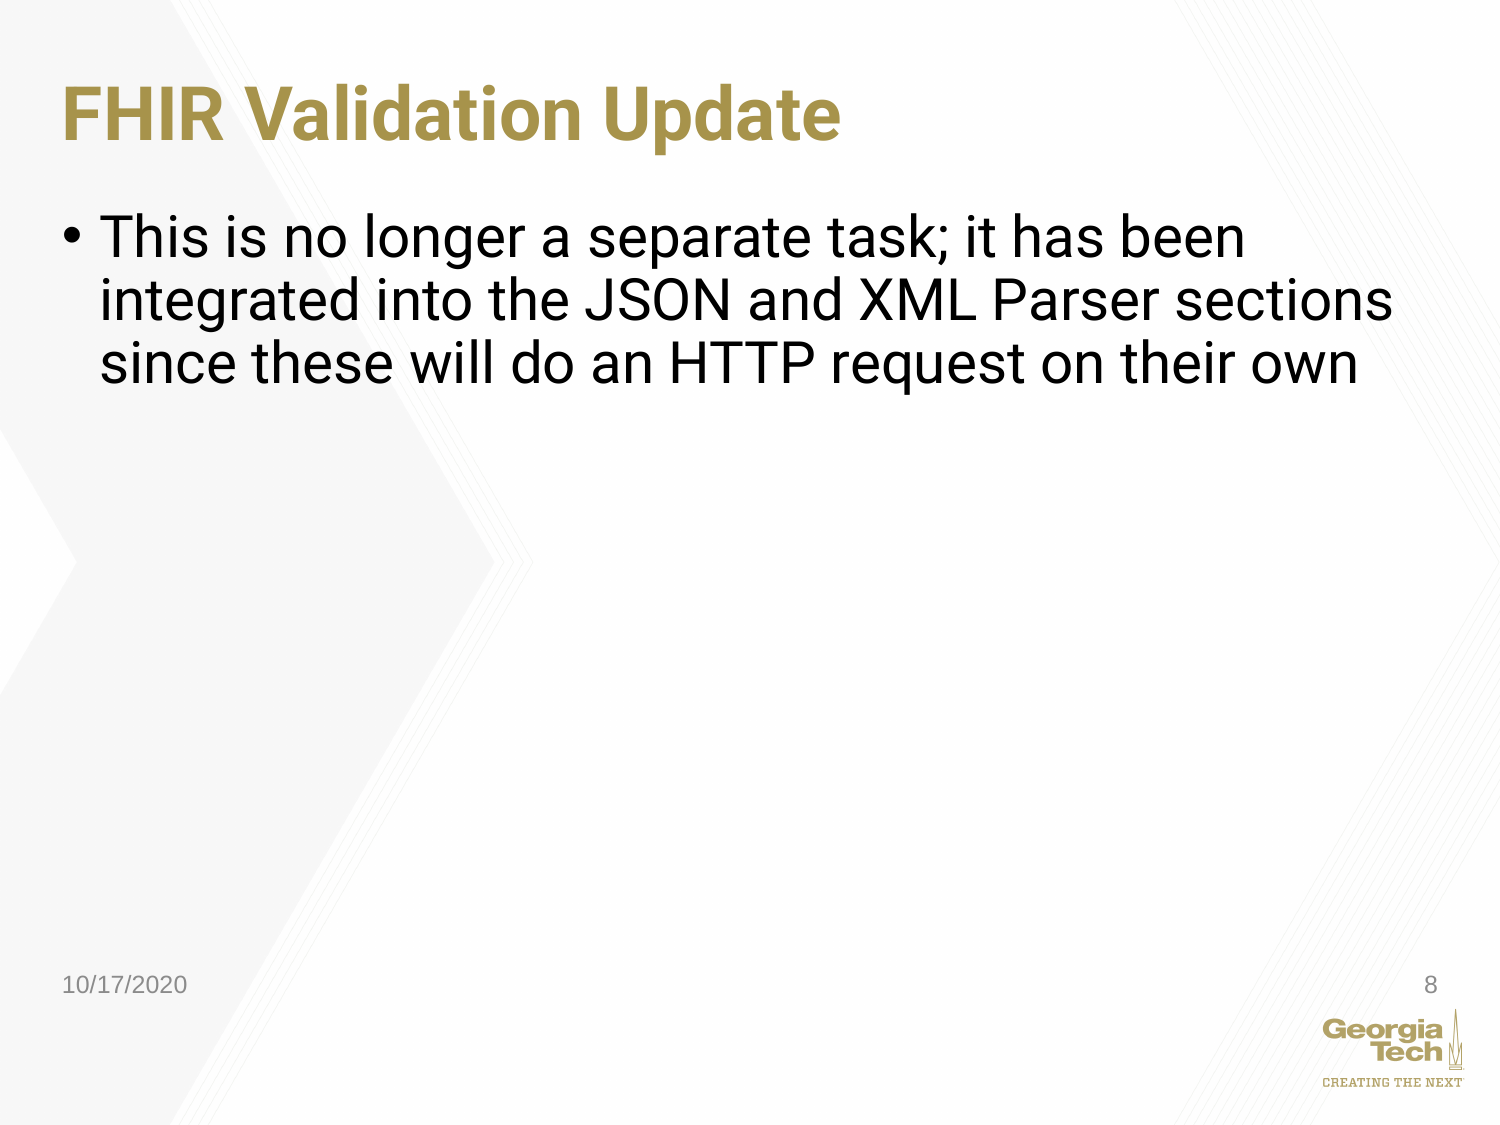

# FHIR Validation Update
This is no longer a separate task; it has been integrated into the JSON and XML Parser sections since these will do an HTTP request on their own
10/17/2020
8